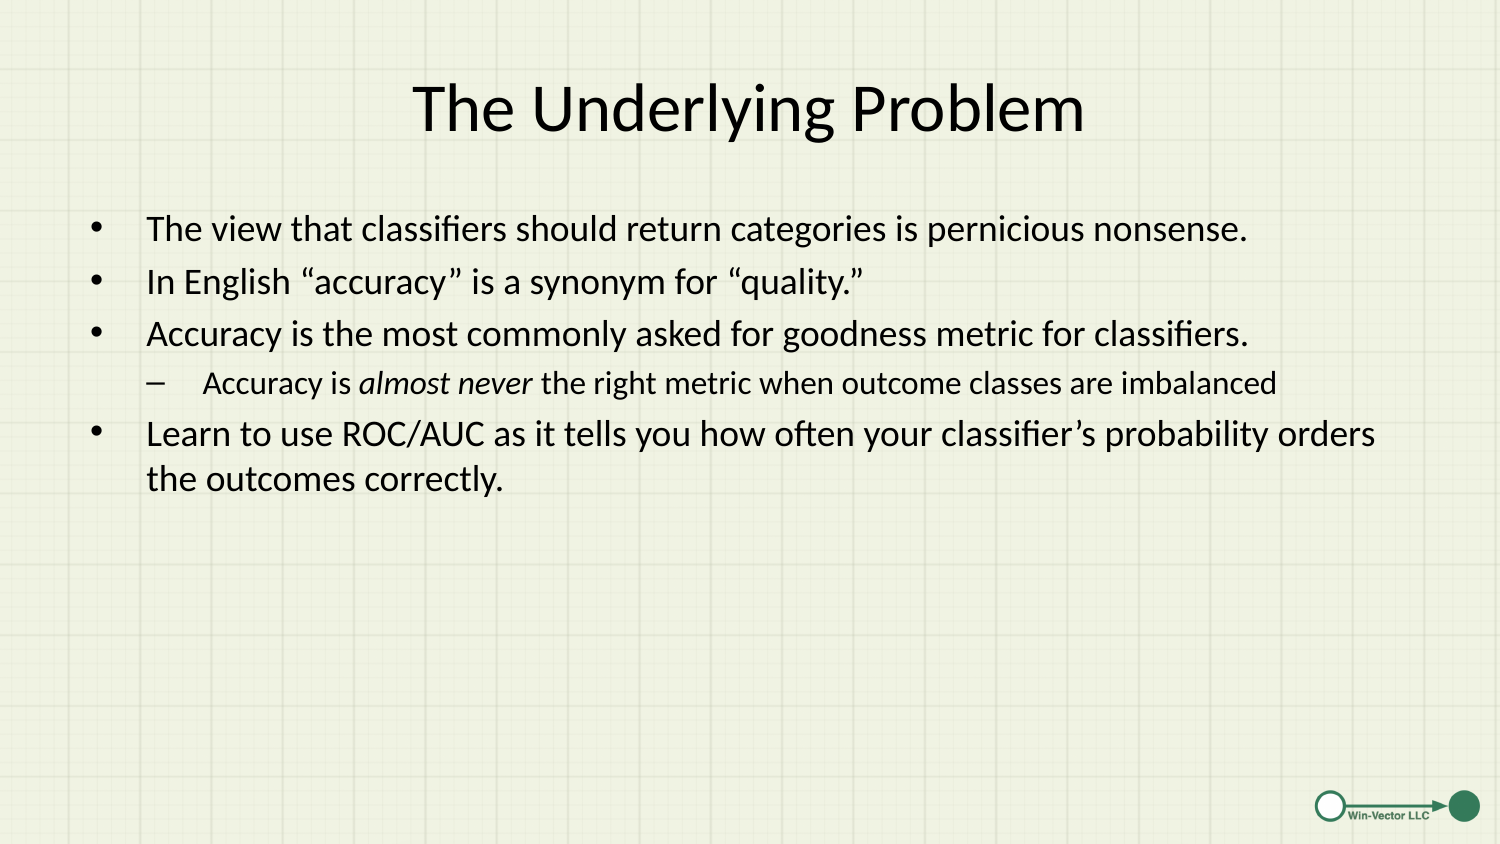

# The Underlying Problem
The view that classifiers should return categories is pernicious nonsense.
In English “accuracy” is a synonym for “quality.”
Accuracy is the most commonly asked for goodness metric for classifiers.
Accuracy is almost never the right metric when outcome classes are imbalanced
Learn to use ROC/AUC as it tells you how often your classifier’s probability orders the outcomes correctly.